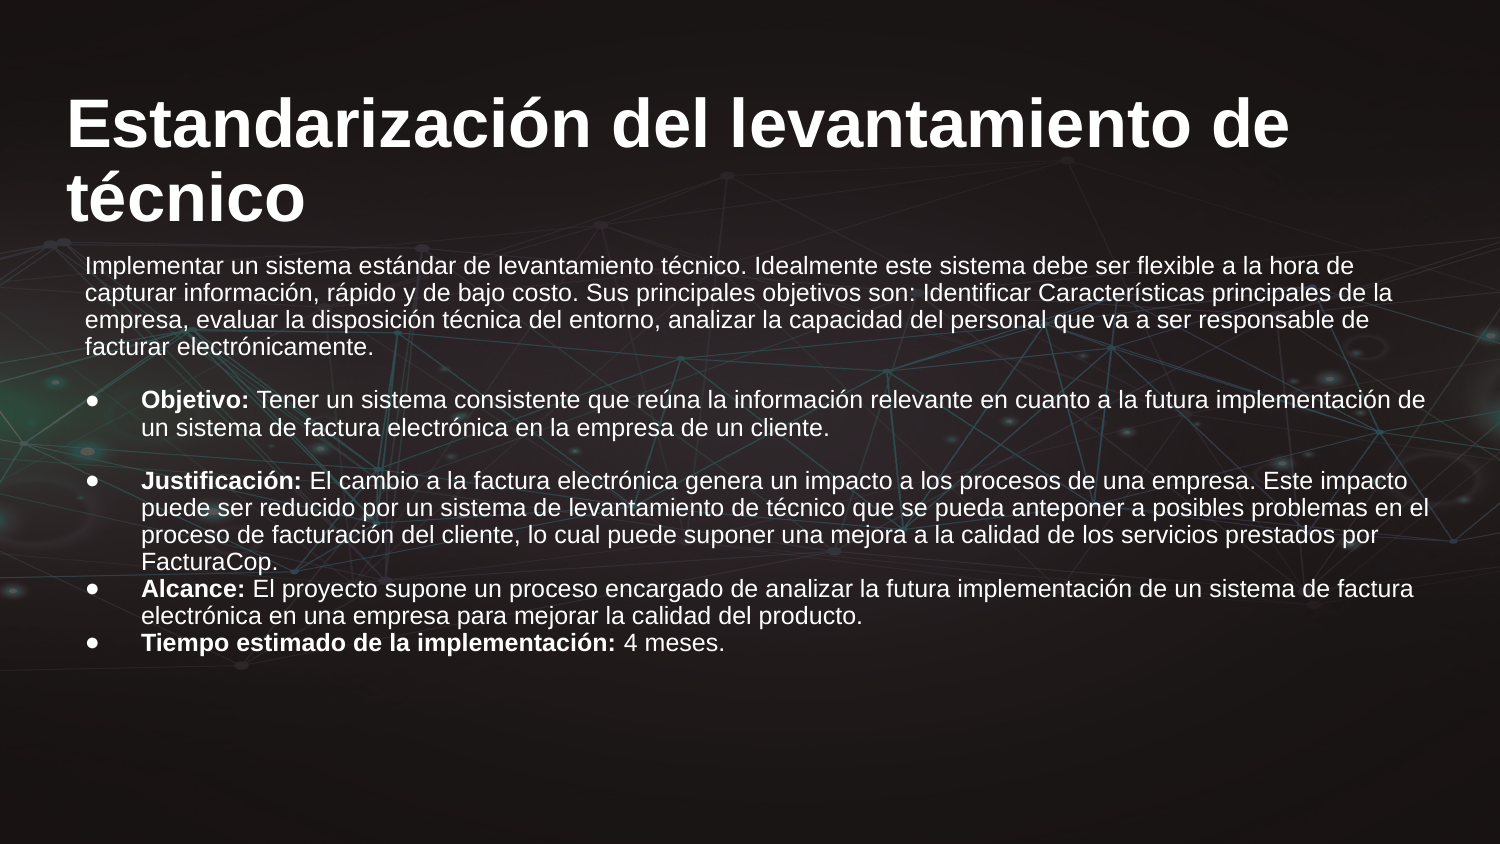

# Estandarización del levantamiento de técnico
Implementar un sistema estándar de levantamiento técnico. Idealmente este sistema debe ser flexible a la hora de capturar información, rápido y de bajo costo. Sus principales objetivos son: Identificar Características principales de la empresa, evaluar la disposición técnica del entorno, analizar la capacidad del personal que va a ser responsable de facturar electrónicamente.

Objetivo: Tener un sistema consistente que reúna la información relevante en cuanto a la futura implementación de un sistema de factura electrónica en la empresa de un cliente.

Justificación: El cambio a la factura electrónica genera un impacto a los procesos de una empresa. Este impacto puede ser reducido por un sistema de levantamiento de técnico que se pueda anteponer a posibles problemas en el proceso de facturación del cliente, lo cual puede suponer una mejora a la calidad de los servicios prestados por FacturaCop.
Alcance: El proyecto supone un proceso encargado de analizar la futura implementación de un sistema de factura electrónica en una empresa para mejorar la calidad del producto.
Tiempo estimado de la implementación: 4 meses.